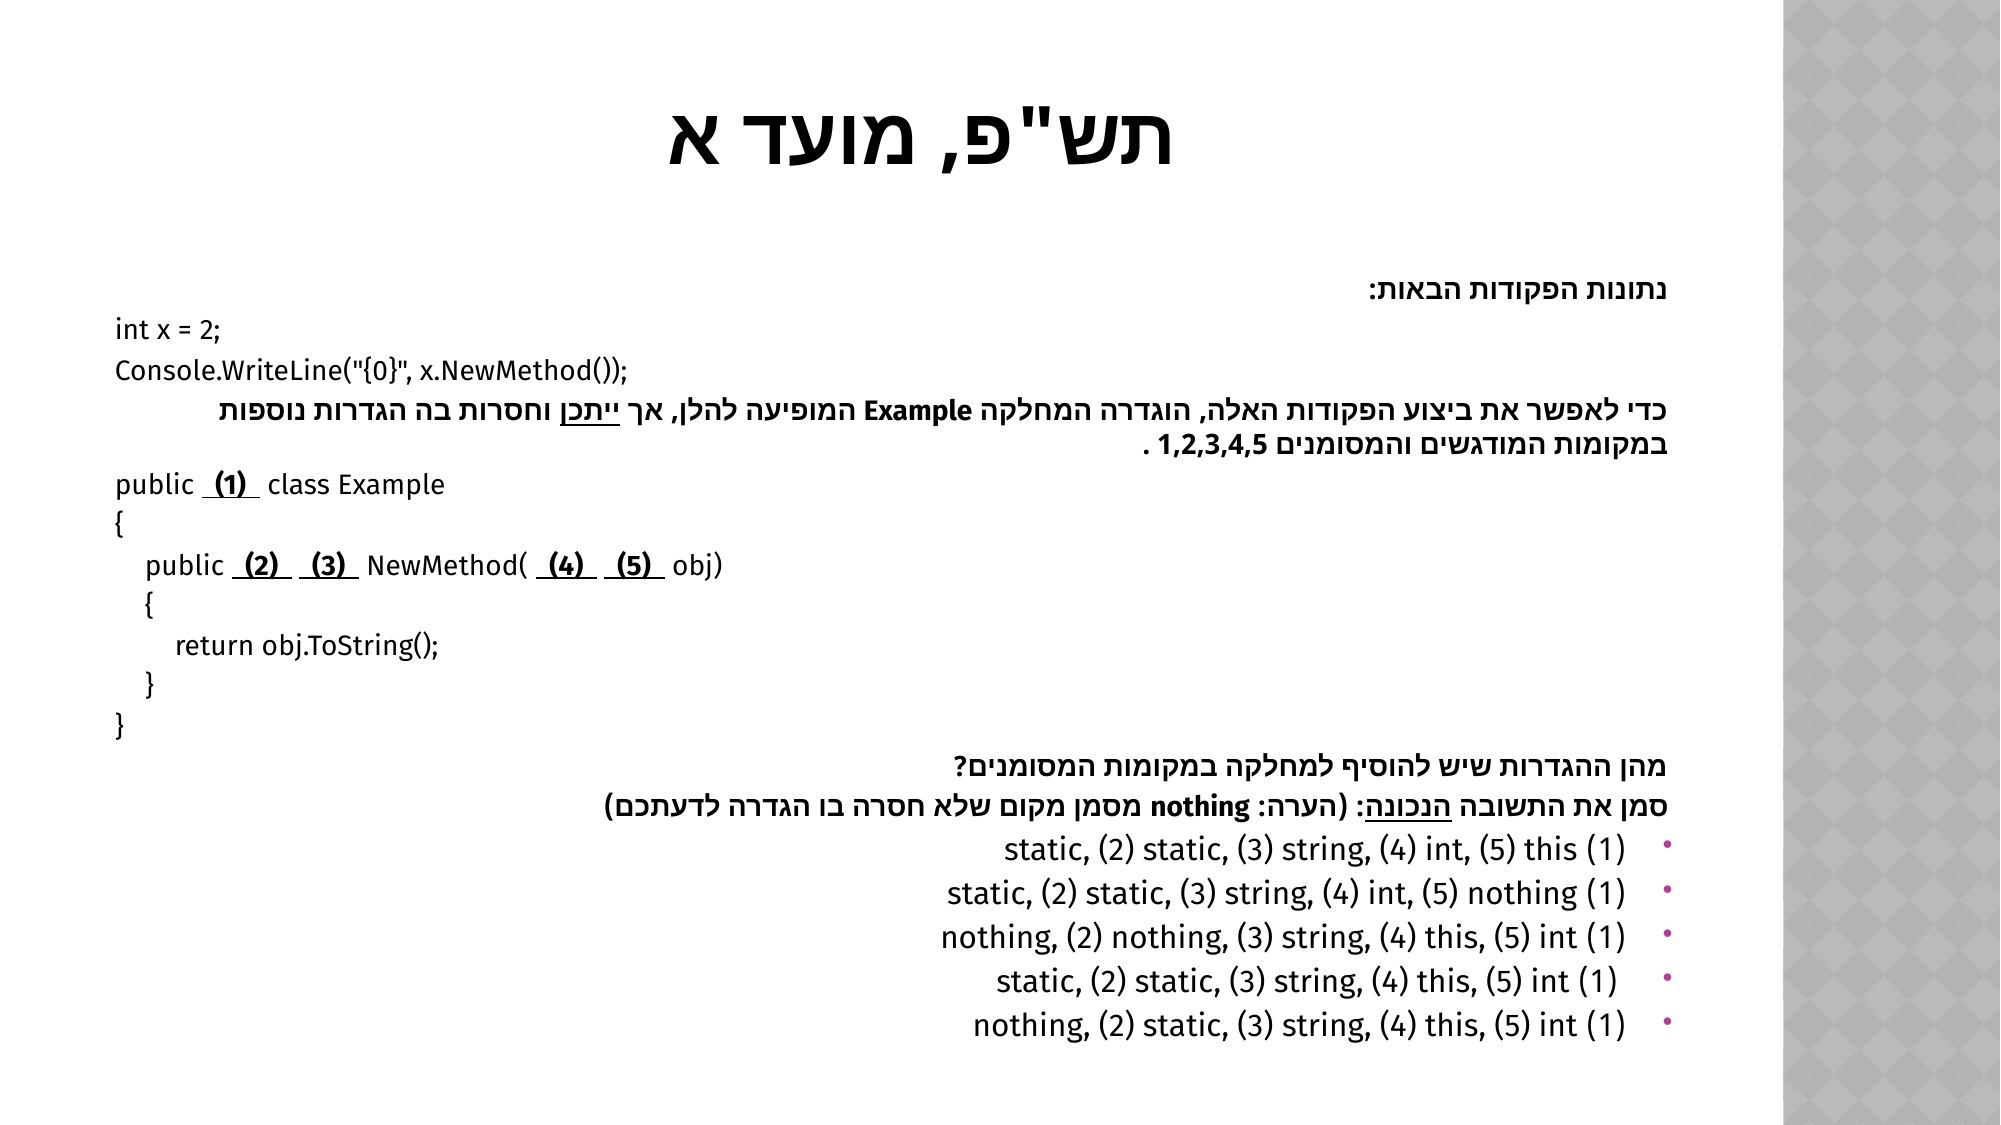

# תש"פ, מועד א
נתונות הפקודות הבאות:
int x = 2;
Console.WriteLine("{0}", x.NewMethod());
כדי לאפשר את ביצוע הפקודות האלה, הוגדרה המחלקה Example המופיעה להלן, אך ייתכן וחסרות בה הגדרות נוספות במקומות המודגשים והמסומנים 1,2,3,4,5 .
public   (1)   class Example
{
    public   (2)     (3)   NewMethod(   (4)     (5)   obj)
    {
        return obj.ToString();
    }
}
מהן ההגדרות שיש להוסיף למחלקה במקומות המסומנים?
סמן את התשובה הנכונה: (הערה: nothing מסמן מקום שלא חסרה בו הגדרה לדעתכם)
(1) static, (2) static, (3) string, (4) int, (5) this
(1) static, (2) static, (3) string, (4) int, (5) nothing
(1) nothing, (2) nothing, (3) string, (4) this, (5) int
 (1) static, (2) static, (3) string, (4) this, (5) int
(1) nothing, (2) static, (3) string, (4) this, (5) int